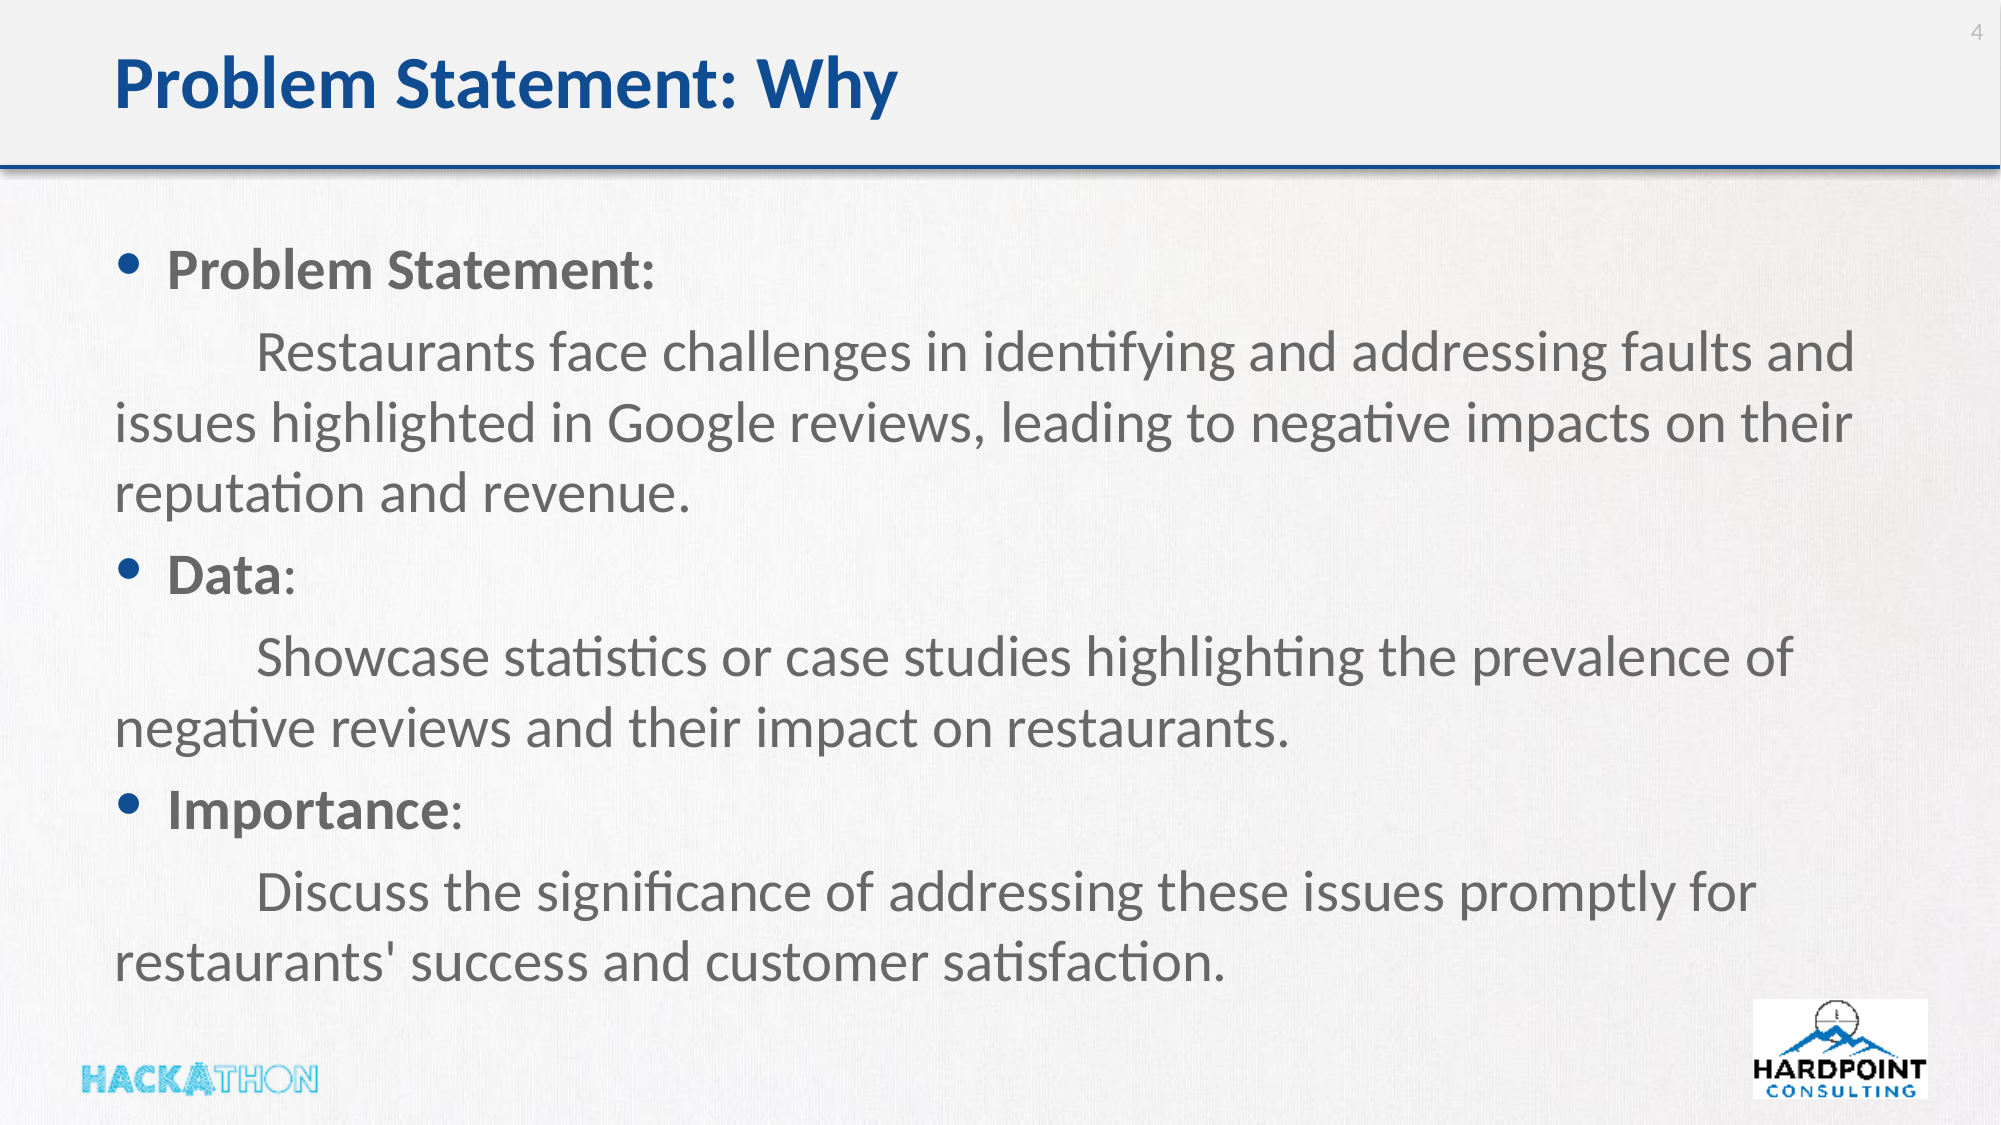

4
# Problem Statement: Why
Problem Statement:
		Restaurants face challenges in identifying and addressing faults and issues highlighted in Google reviews, leading to negative impacts on their reputation and revenue.
Data:
		Showcase statistics or case studies highlighting the prevalence of negative reviews and their impact on restaurants.
Importance:
	Discuss the significance of addressing these issues promptly for restaurants' success and customer satisfaction.